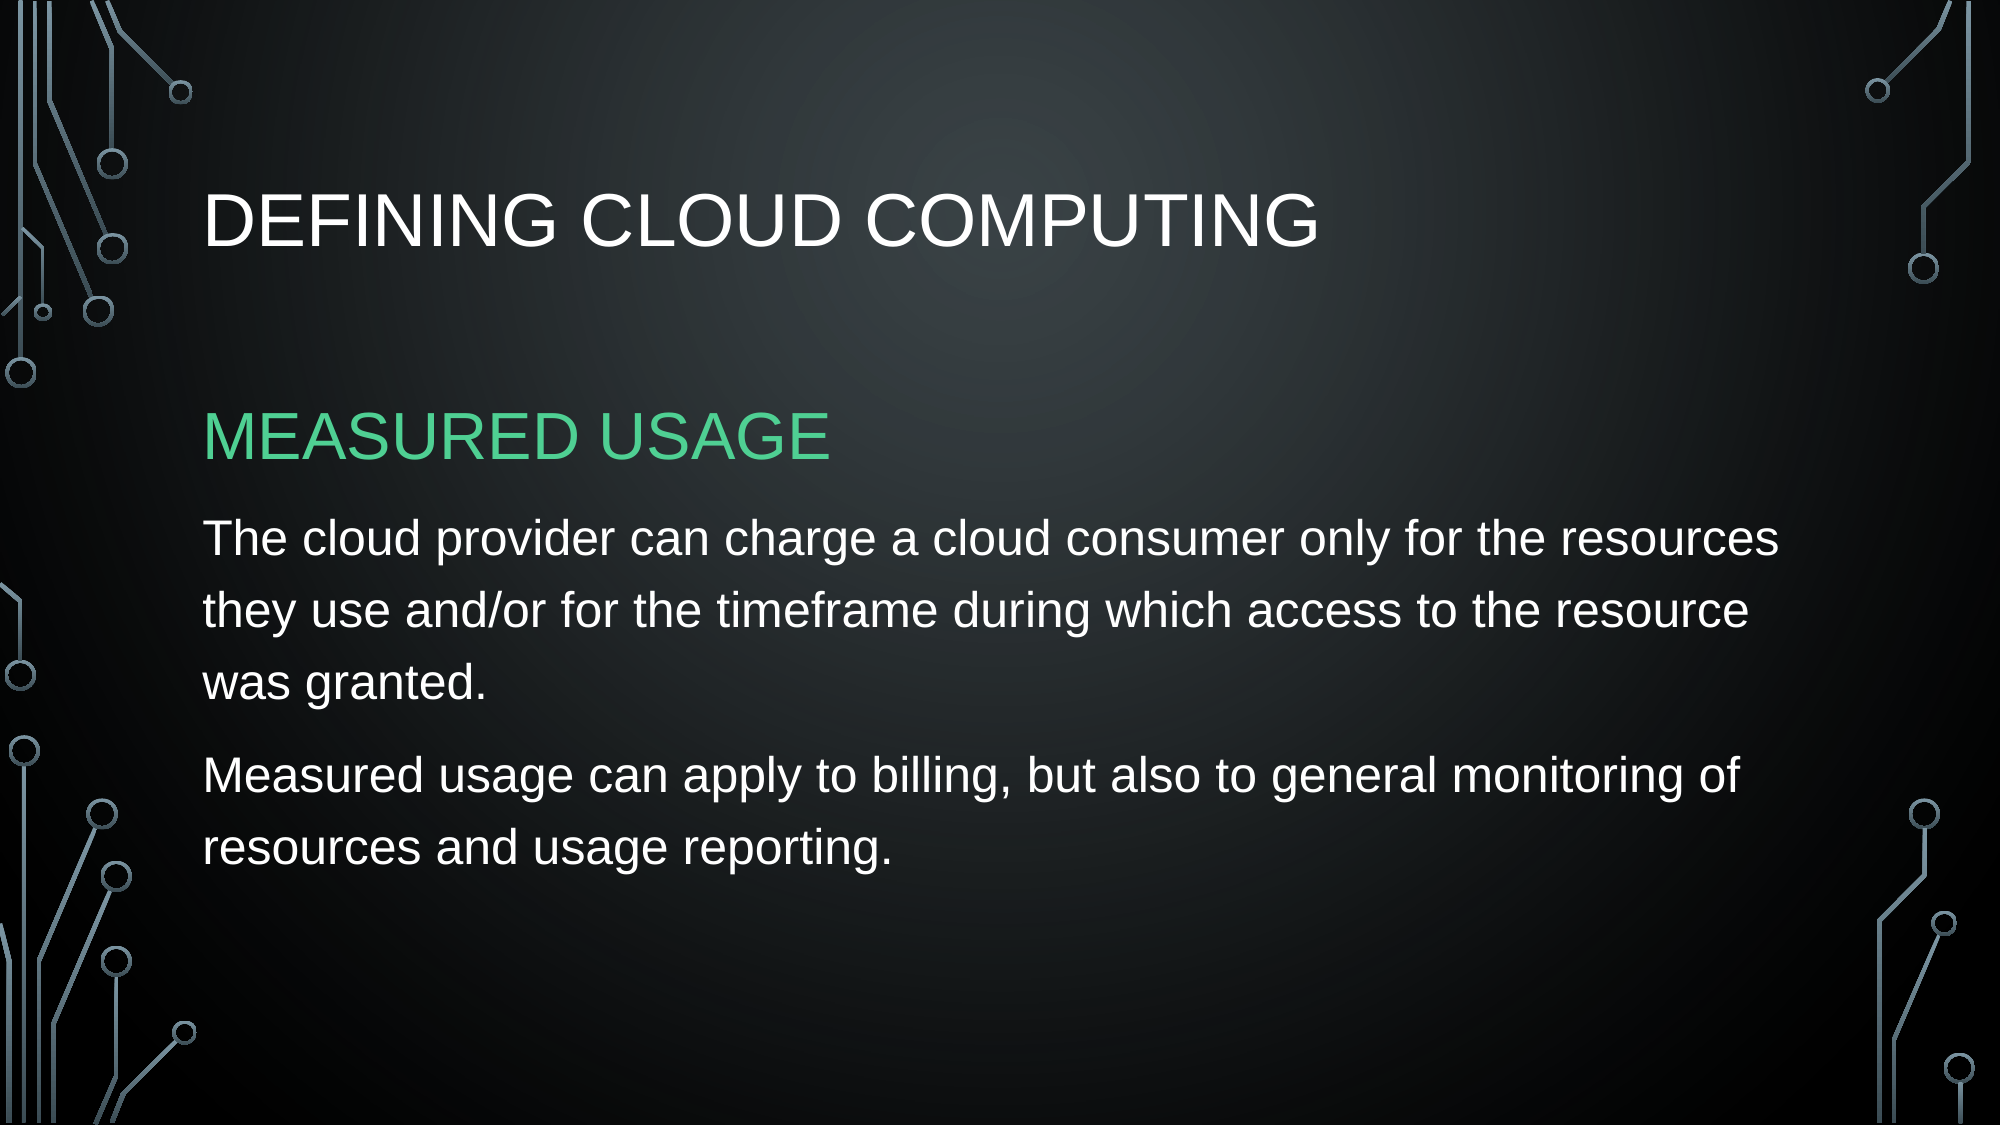

# DEFINING CLOUD COMPUTING
MEASURED USAGE
The cloud provider can charge a cloud consumer only for the resources they use and/or for the timeframe during which access to the resource was granted.
Measured usage can apply to billing, but also to general monitoring of resources and usage reporting.